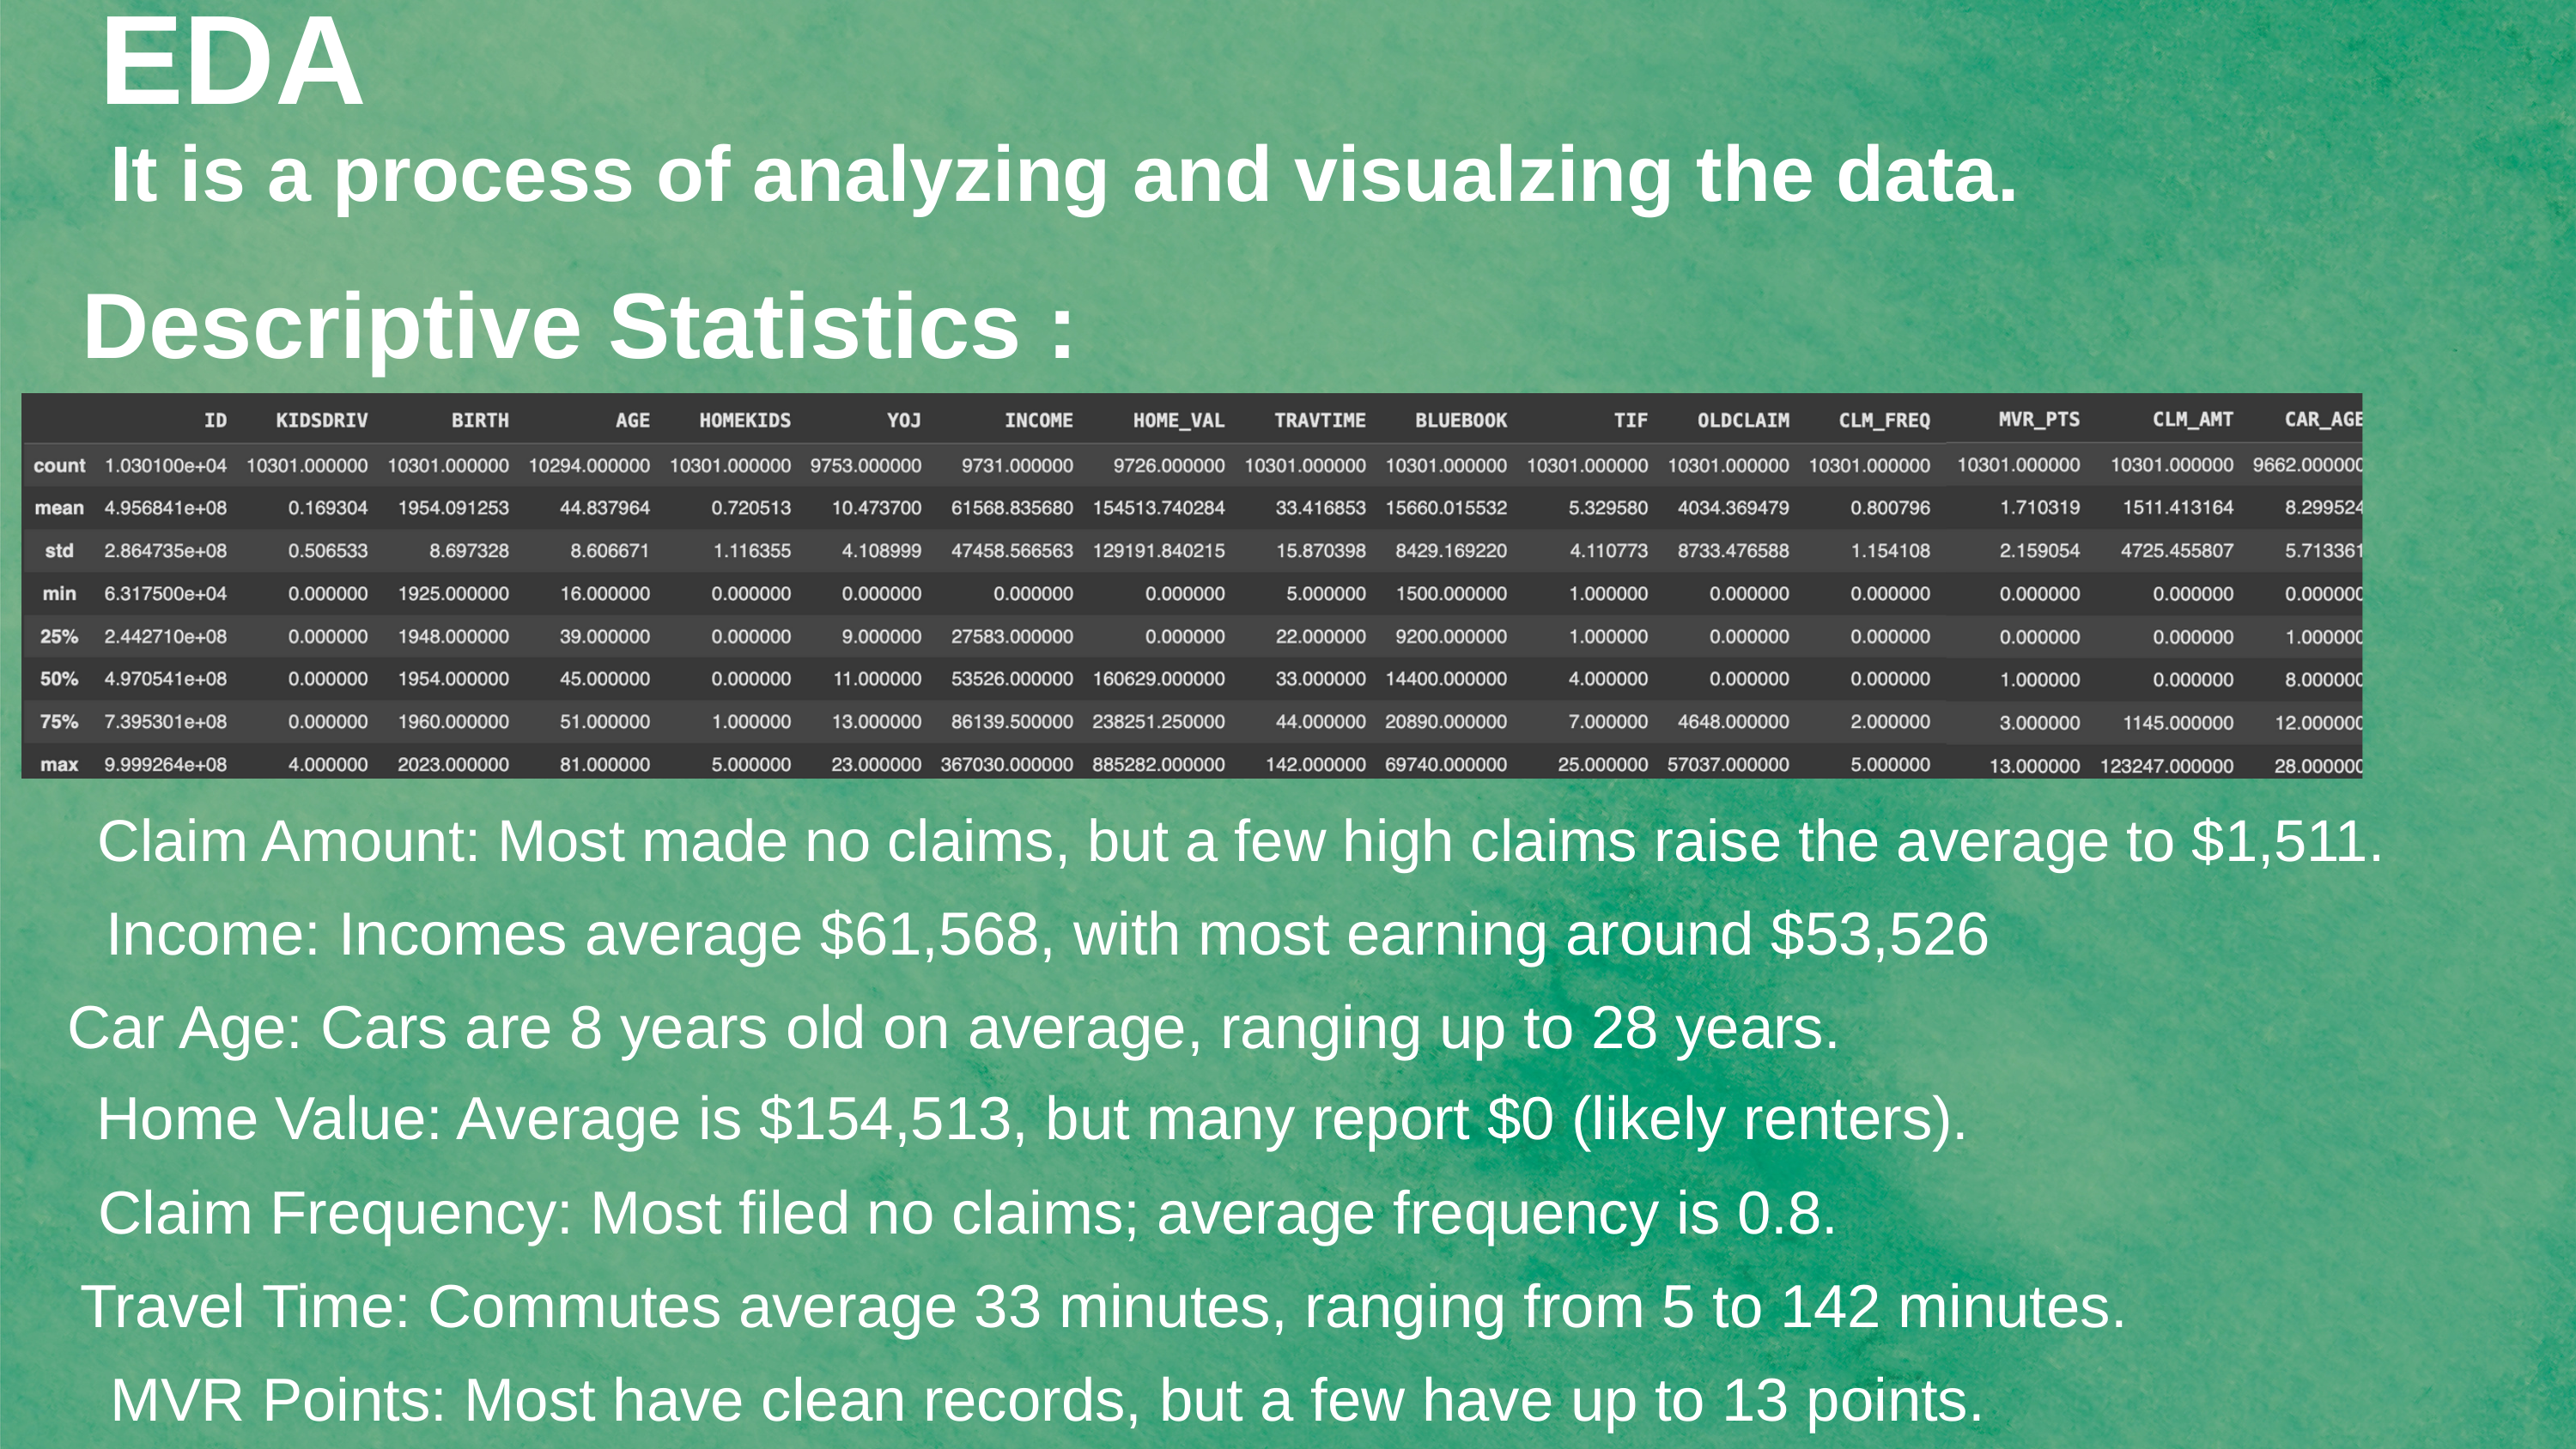

EDA
It is a process of analyzing and visualzing the data.

Descriptive Statistics :

Claim Amount: Most made no claims, but a few high claims raise the average to $1,511.
Income: Incomes average $61,568, with most earning around $53,526
Car Age: Cars are 8 years old on average, ranging up to 28 years.

Home Value: Average is $154,513, but many report $0 (likely renters).
Claim Frequency: Most filed no claims; average frequency is 0.8.
Travel Time: Commutes average 33 minutes, ranging from 5 to 142 minutes.
MVR Points: Most have clean records, but a few have up to 13 points.